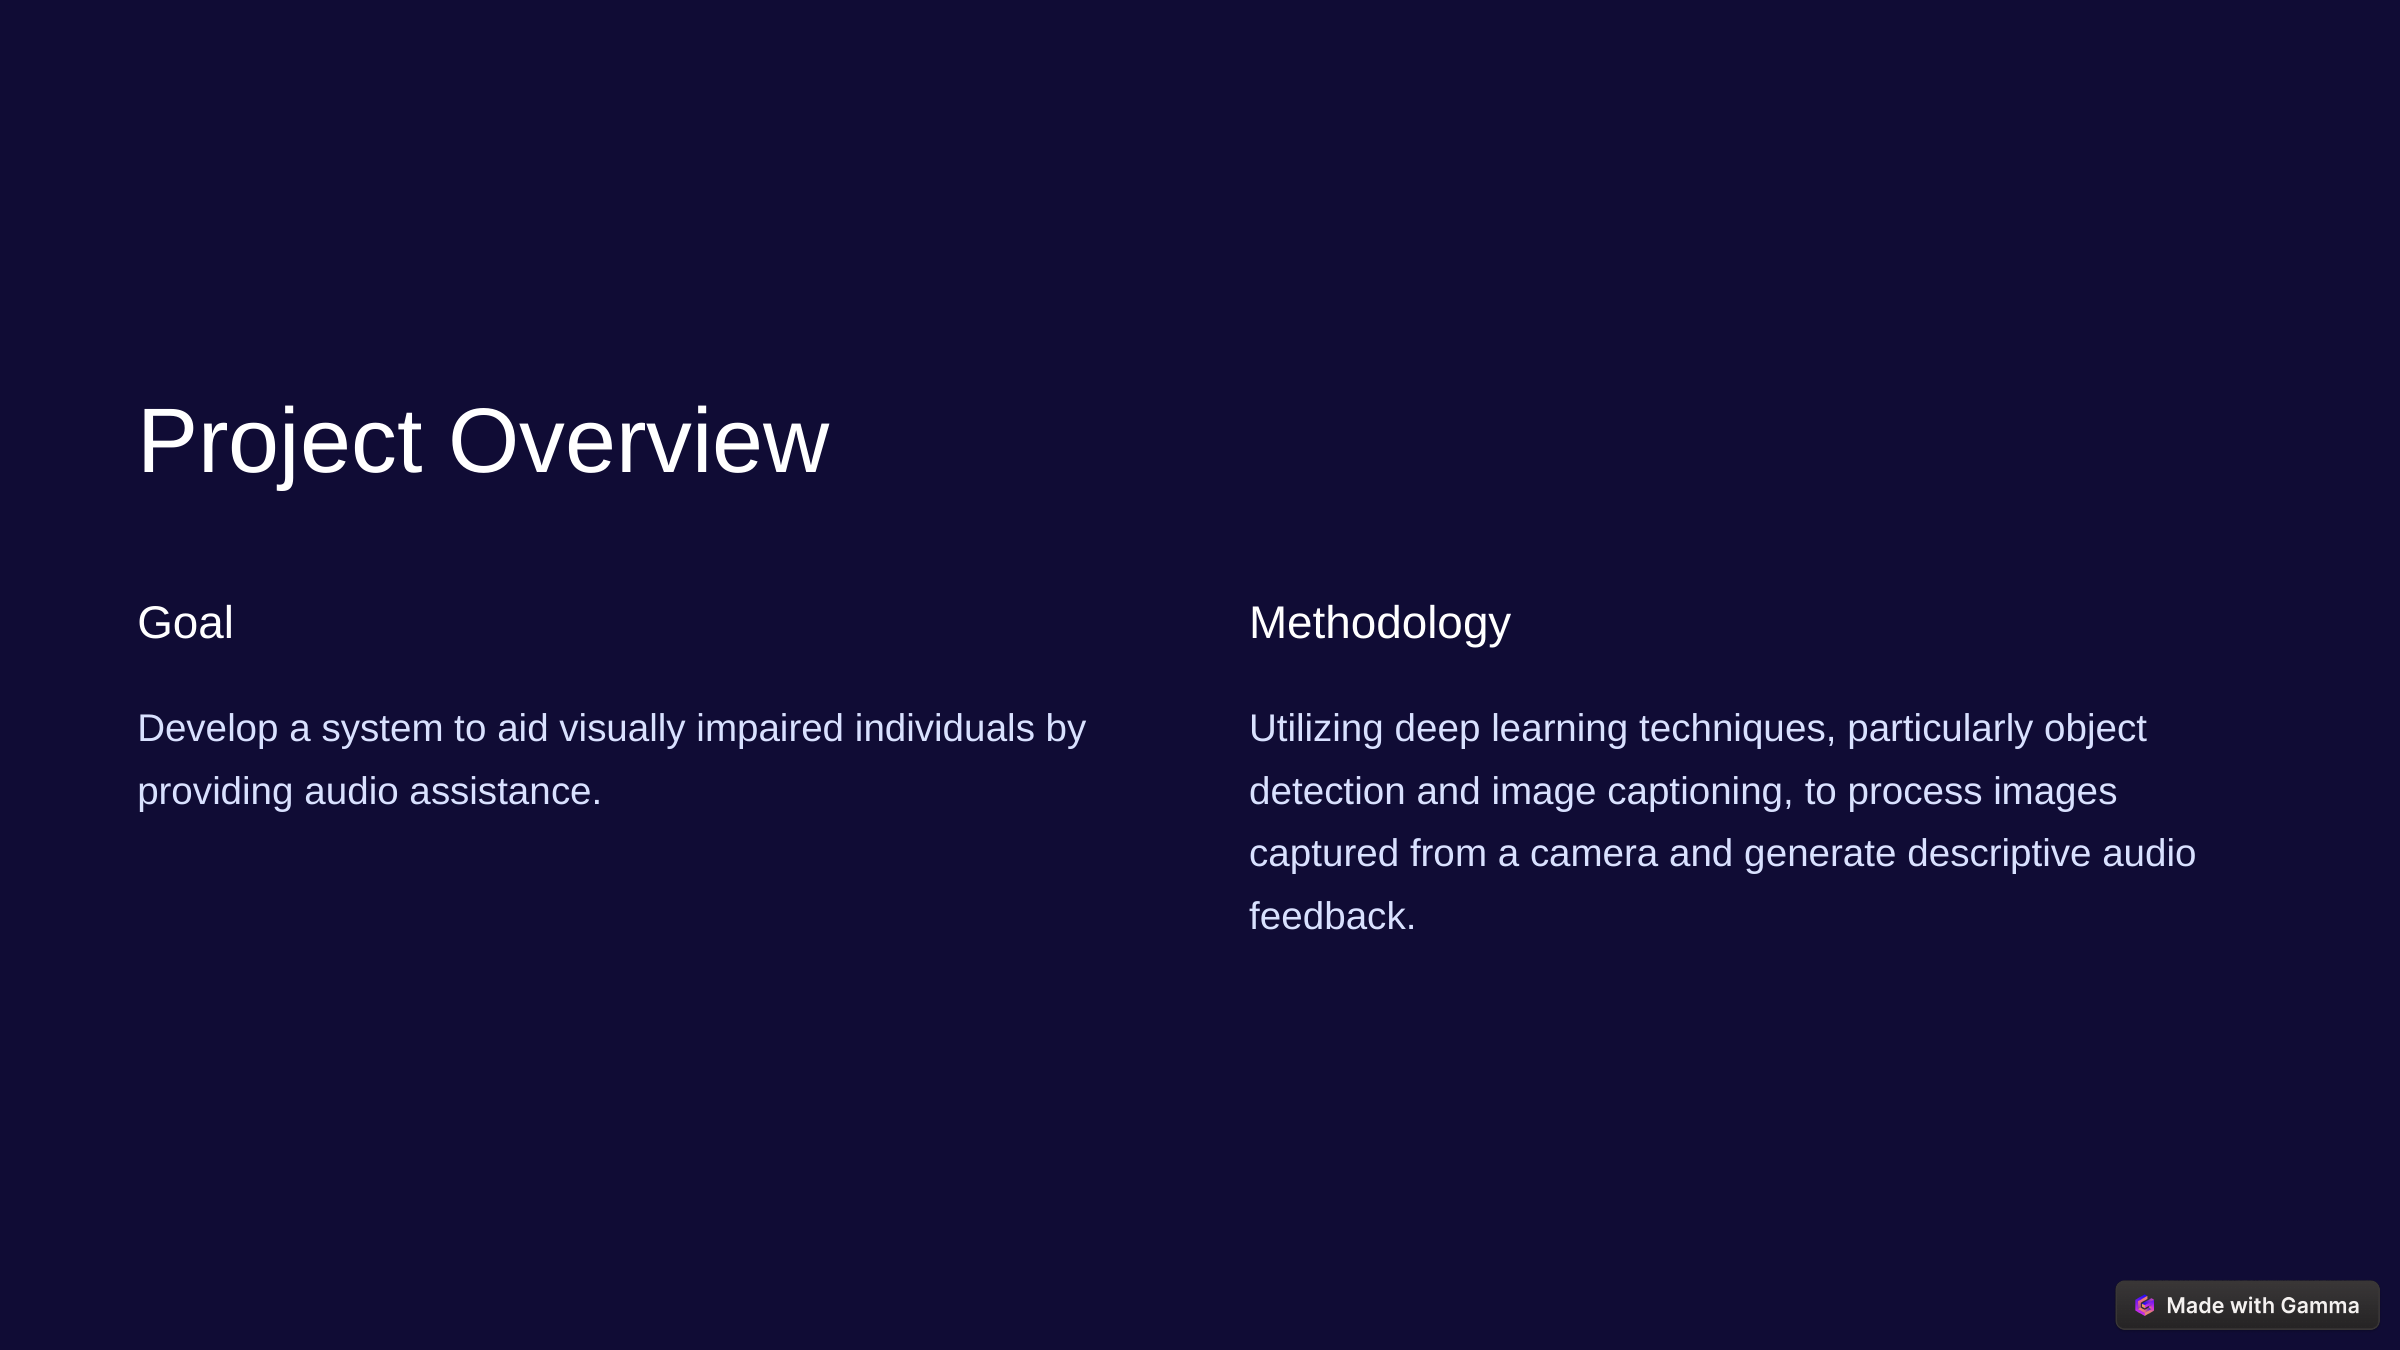

Project Overview
Goal
Methodology
Develop a system to aid visually impaired individuals by providing audio assistance.
Utilizing deep learning techniques, particularly object detection and image captioning, to process images captured from a camera and generate descriptive audio feedback.